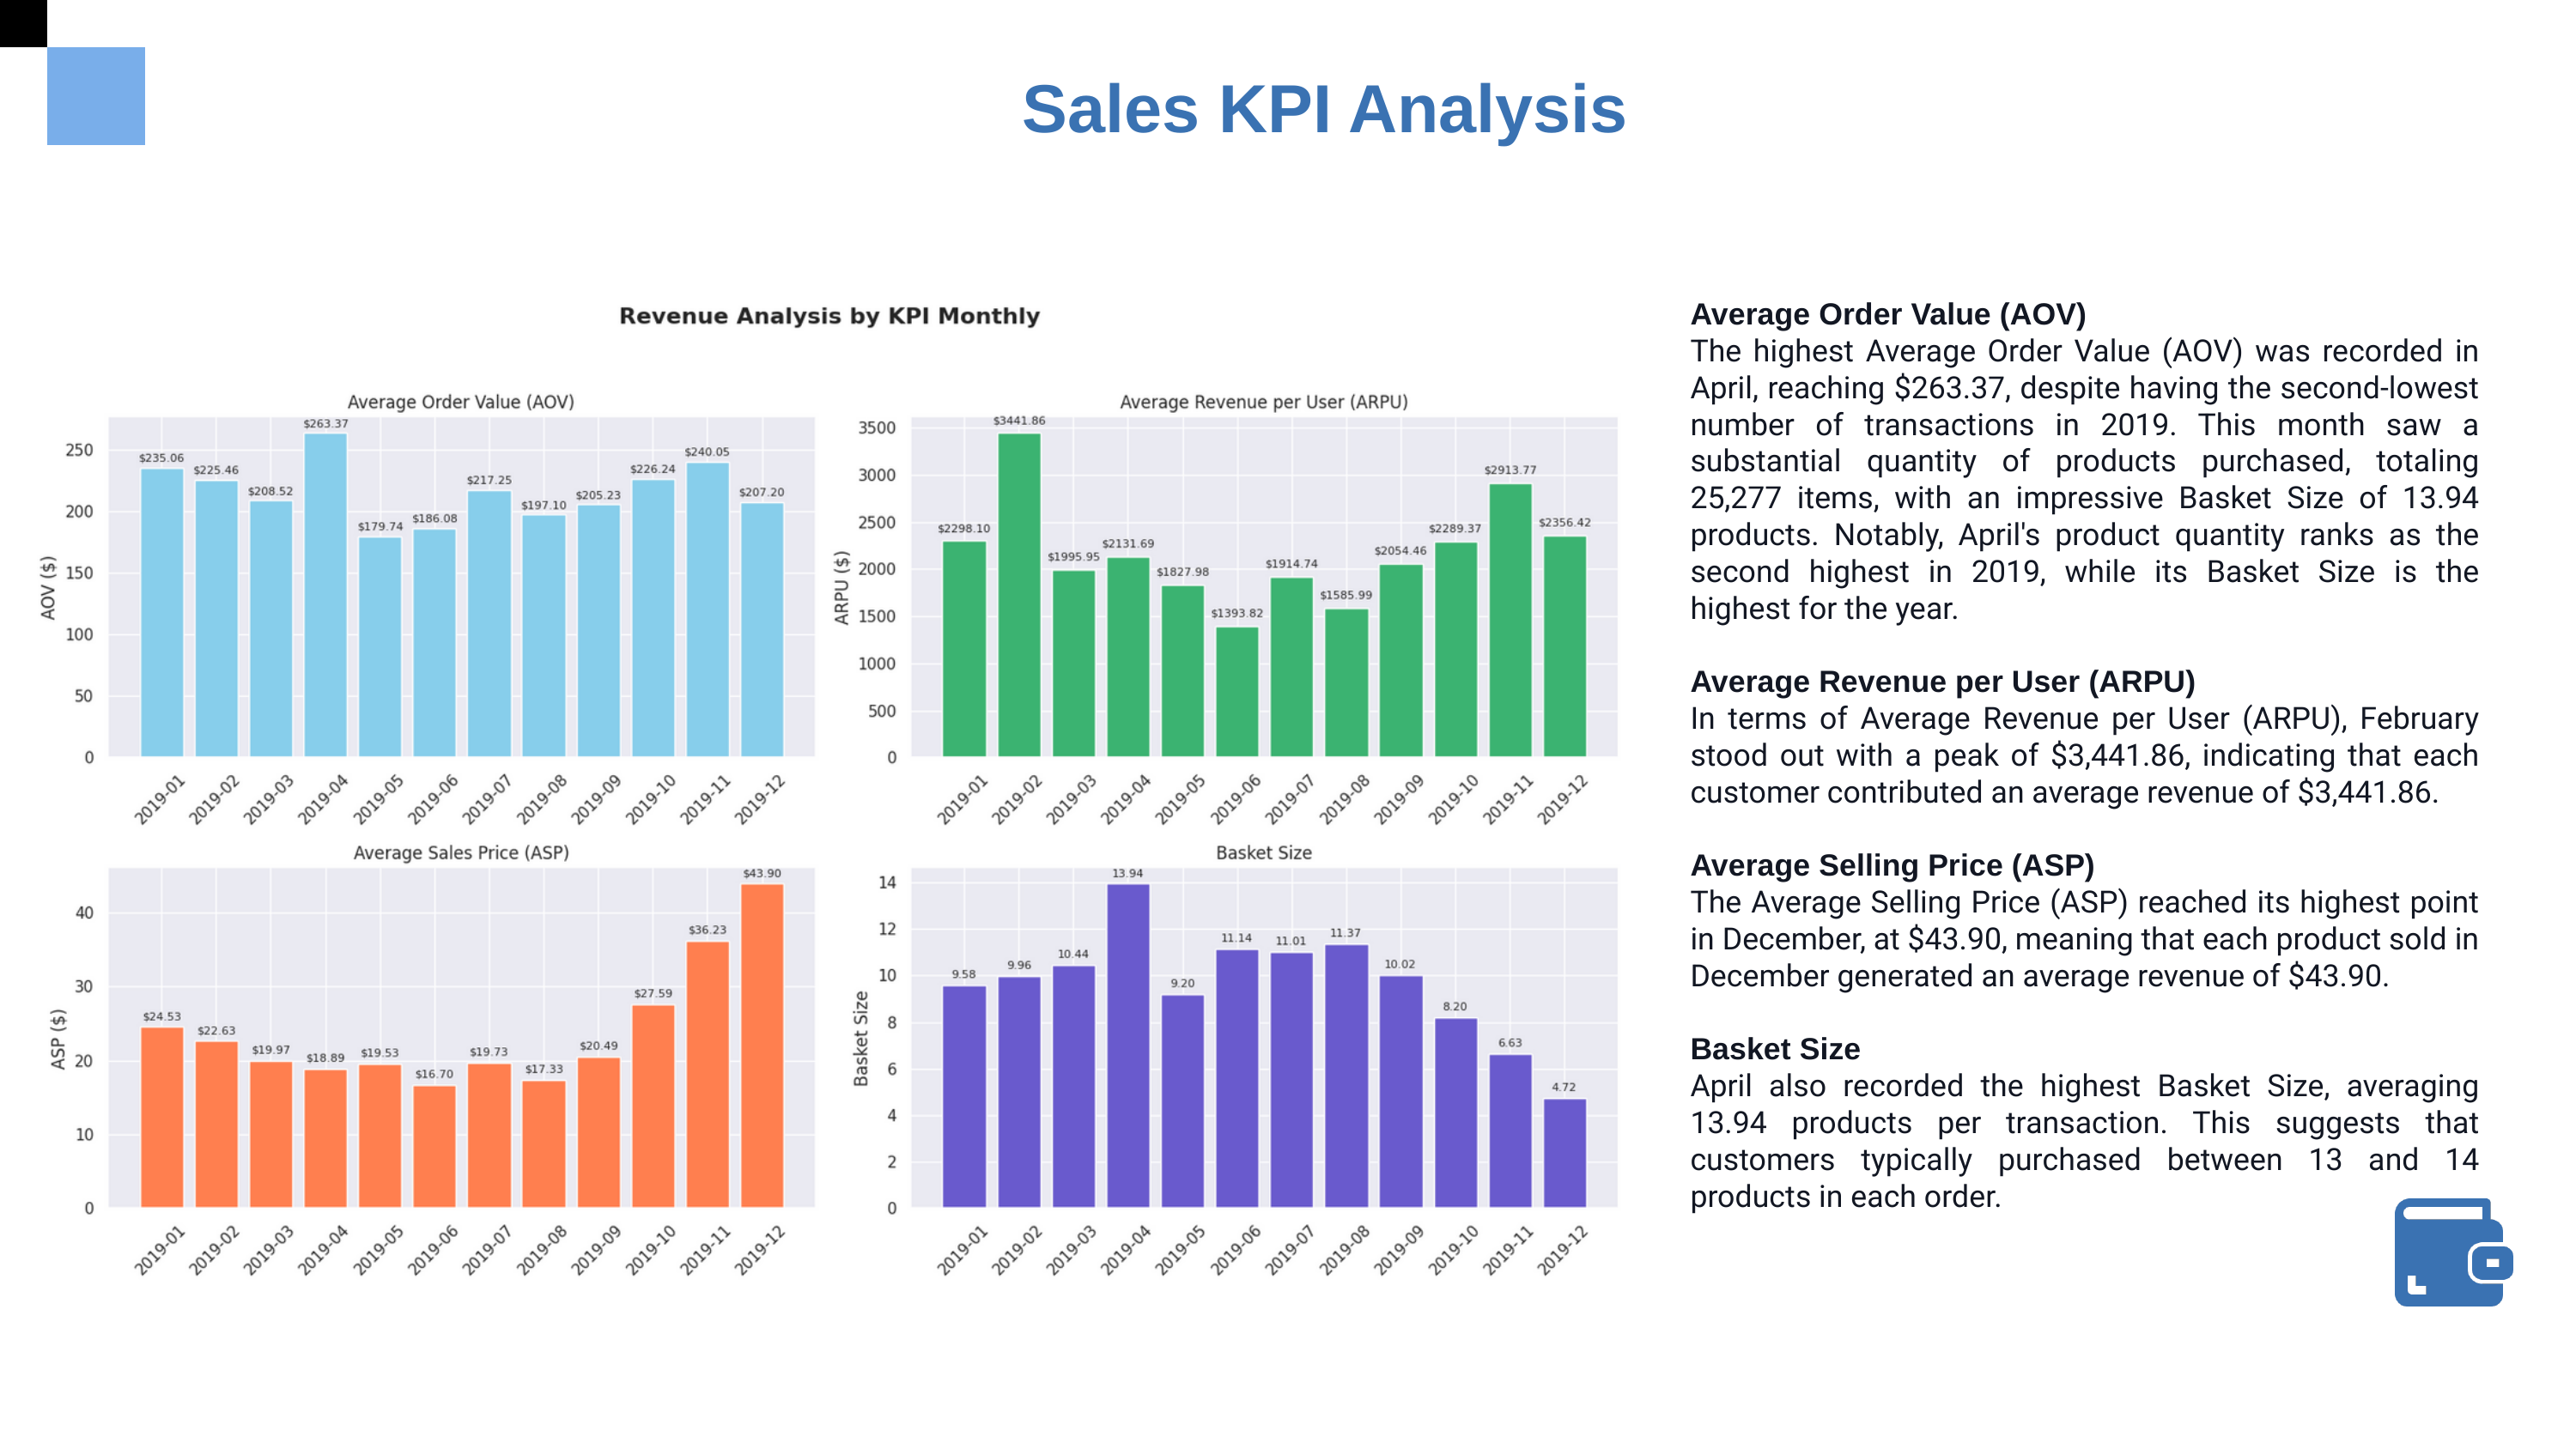

Sales KPI Analysis

Average Order Value (AOV)
The highest Average Order Value (AOV) was recorded in April, reaching $263.37, despite having the second-lowest number of transactions in 2019. This month saw a substantial quantity of products purchased, totaling 25,277 items, with an impressive Basket Size of 13.94 products. Notably, April's product quantity ranks as the second highest in 2019, while its Basket Size is the highest for the year.

Average Revenue per User (ARPU)
In terms of Average Revenue per User (ARPU), February stood out with a peak of $3,441.86, indicating that each customer contributed an average revenue of $3,441.86.

Average Selling Price (ASP)
The Average Selling Price (ASP) reached its highest point in December, at $43.90, meaning that each product sold in December generated an average revenue of $43.90.

Basket Size
April also recorded the highest Basket Size, averaging 13.94 products per transaction. This suggests that customers typically purchased between 13 and 14 products in each order.